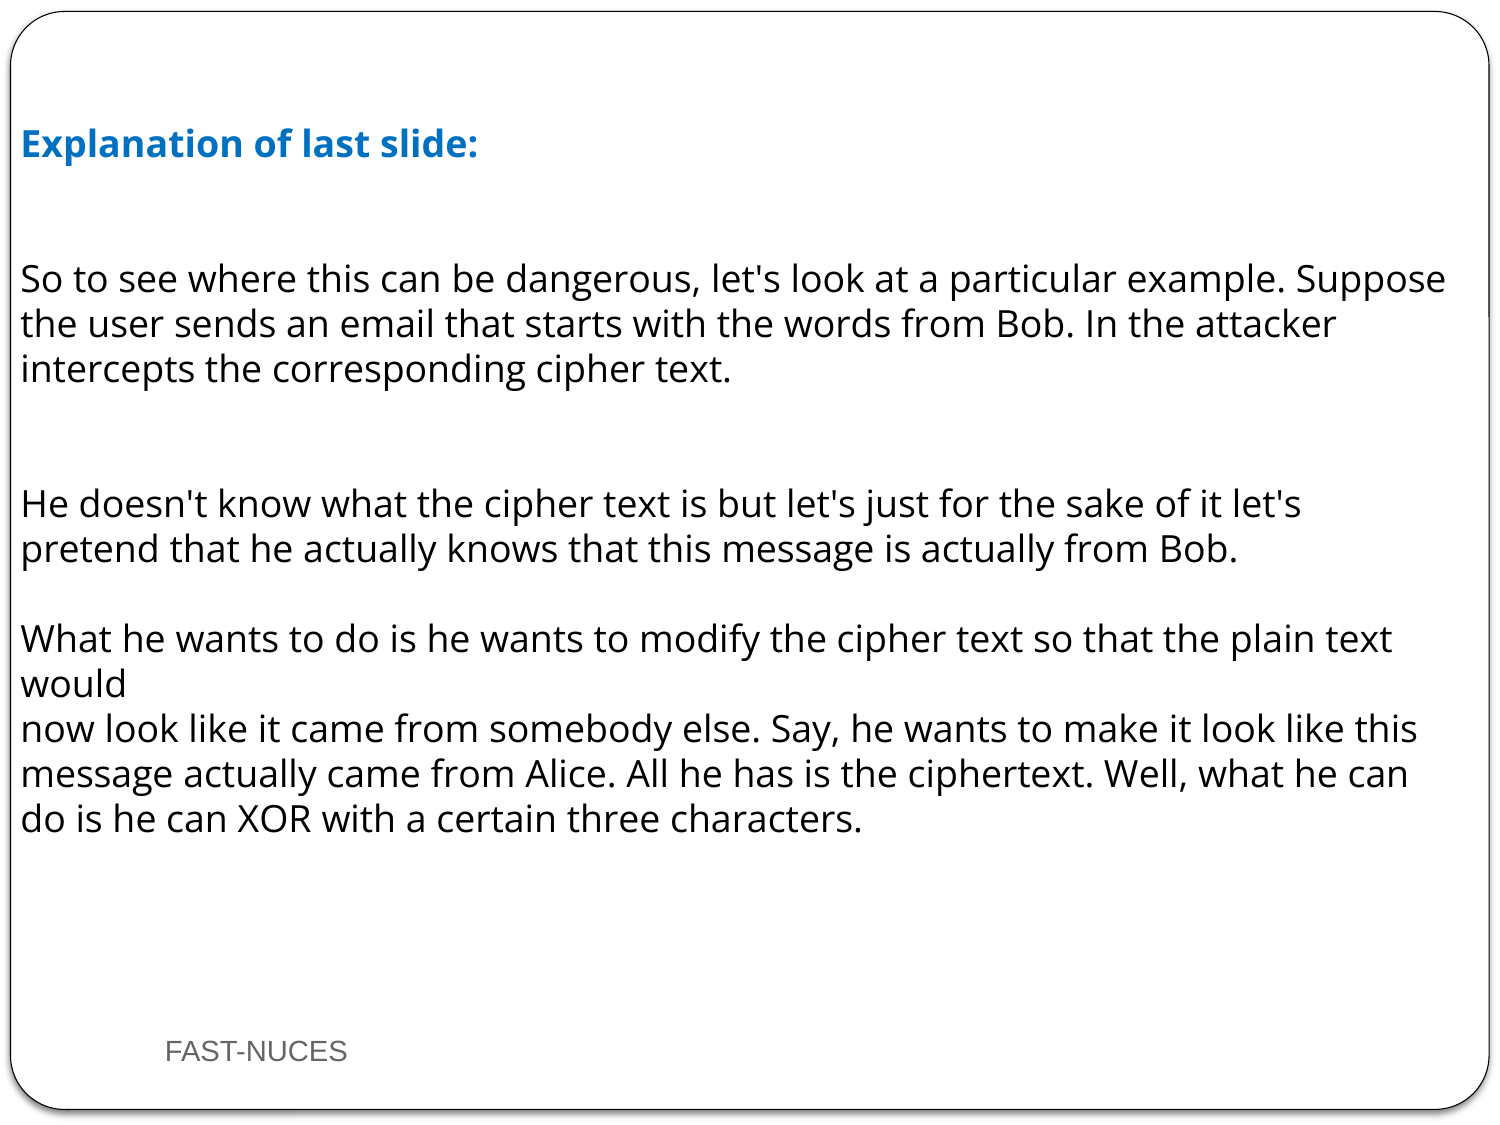

Explanation of last slide:

So to see where this can be dangerous, let's look at a particular example. Suppose the user sends an email that starts with the words from Bob. In the attacker intercepts the corresponding cipher text.

He doesn't know what the cipher text is but let's just for the sake of it let's
pretend that he actually knows that this message is actually from Bob.

What he wants to do is he wants to modify the cipher text so that the plain text would
now look like it came from somebody else. Say, he wants to make it look like this
message actually came from Alice. All he has is the ciphertext. Well, what he can
do is he can XOR with a certain three characters.
FAST-NUCES